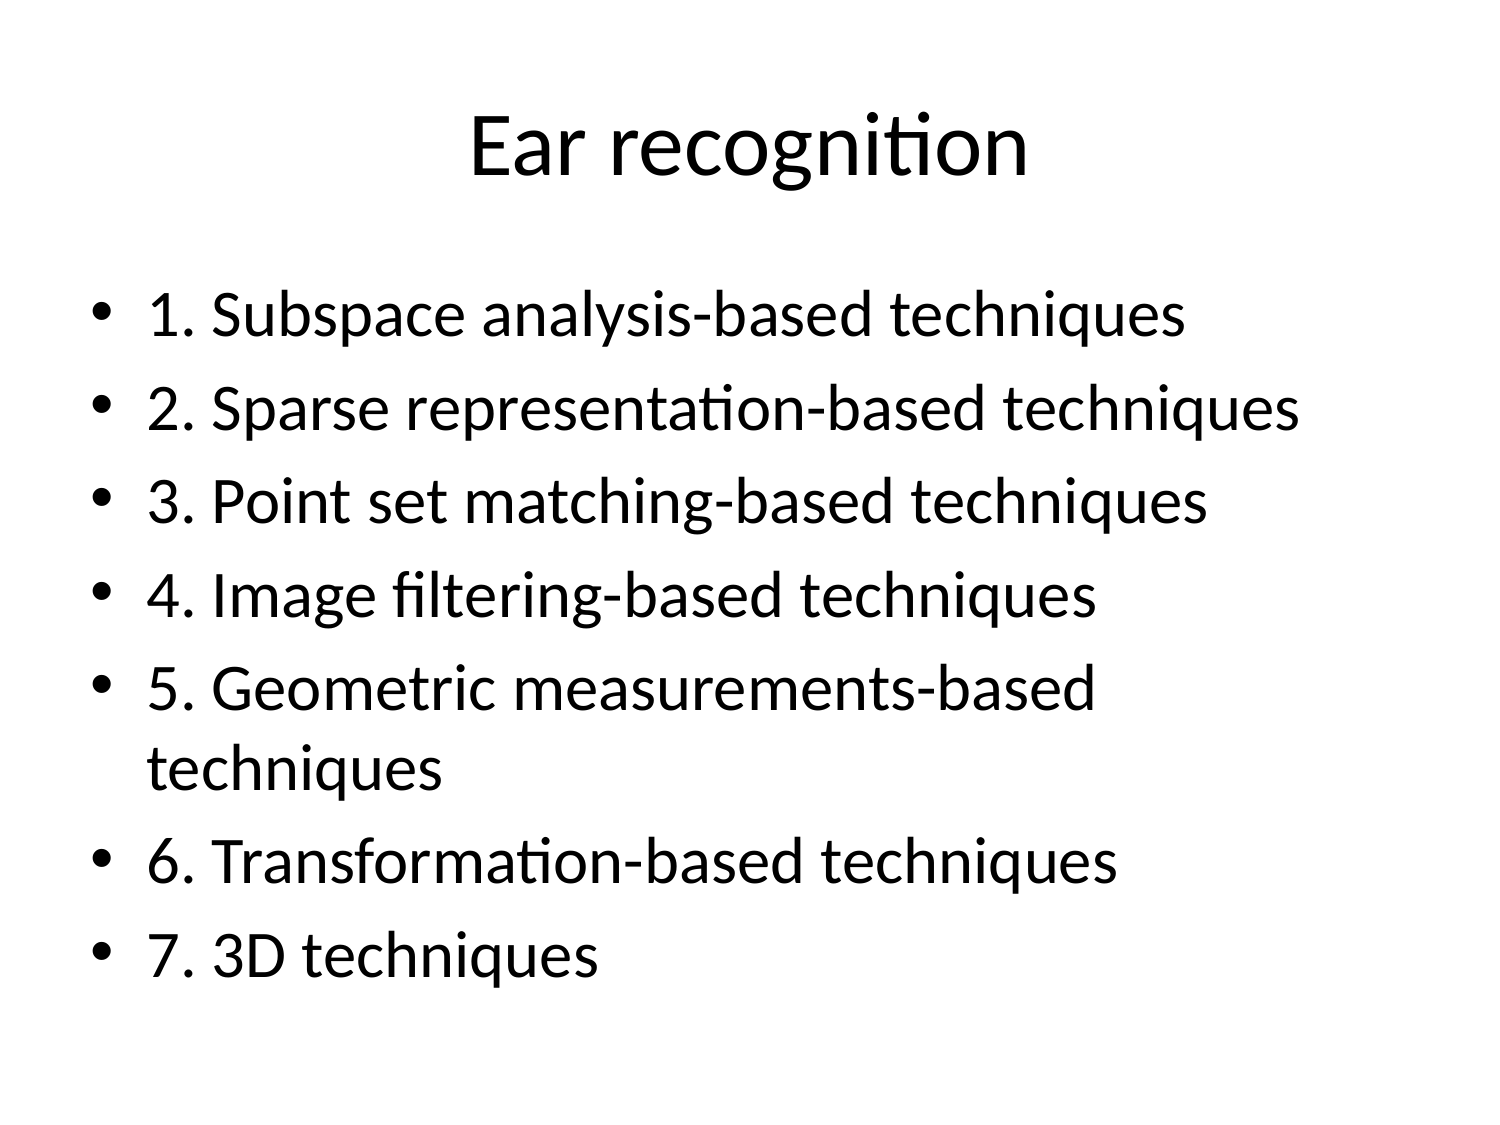

# Ear recognition
1. Subspace analysis-based techniques
2. Sparse representation-based techniques
3. Point set matching-based techniques
4. Image filtering-based techniques
5. Geometric measurements-based techniques
6. Transformation-based techniques
7. 3D techniques